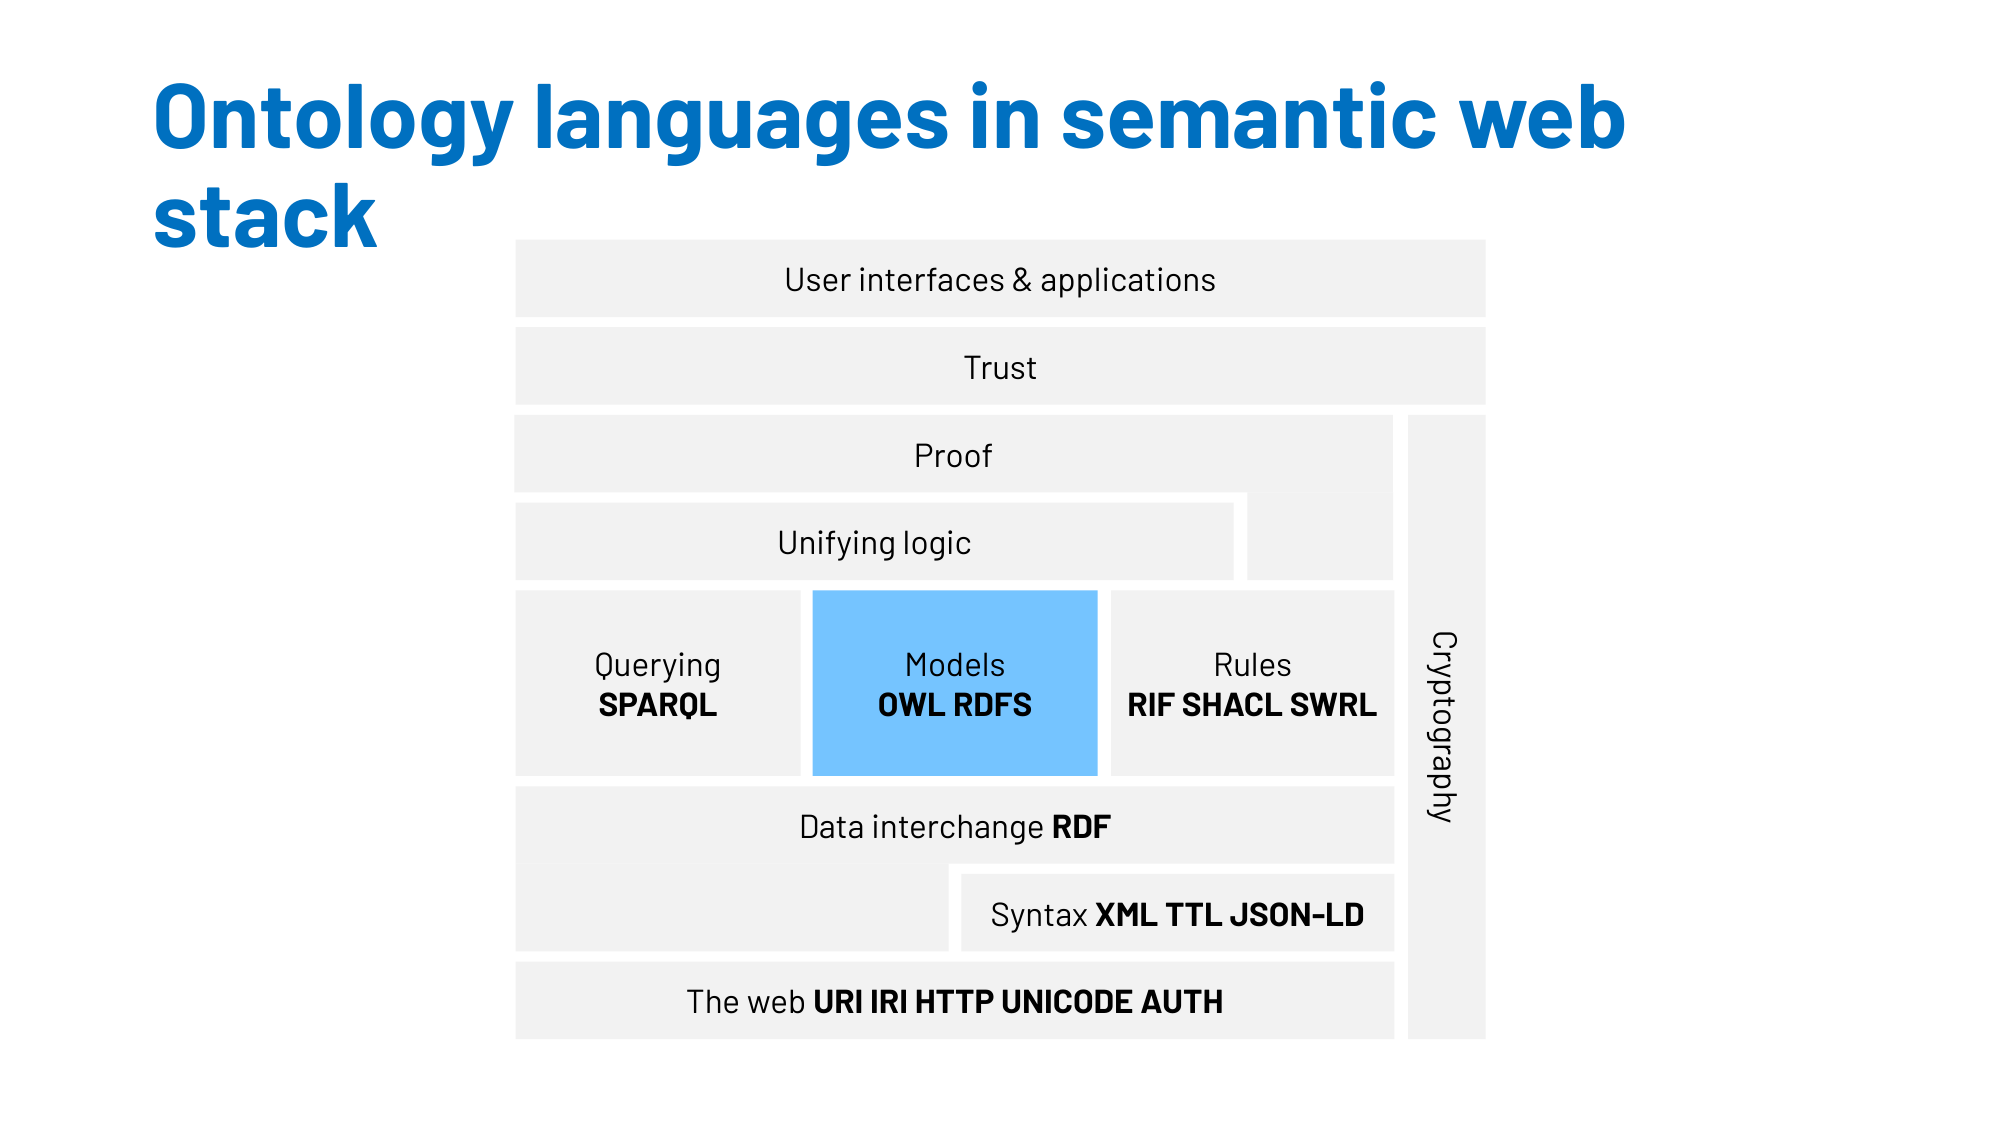

# Ontology languages in semantic web stack
User interfaces & applications
Trust
Proof

Unifying logic
Querying
SPARQL
Models
OWL RDFS
Rules
RIF SHACL SWRL
Cryptography
Data interchange RDF

Syntax XML TTL JSON-LD
The web URI IRI HTTP UNICODE AUTH